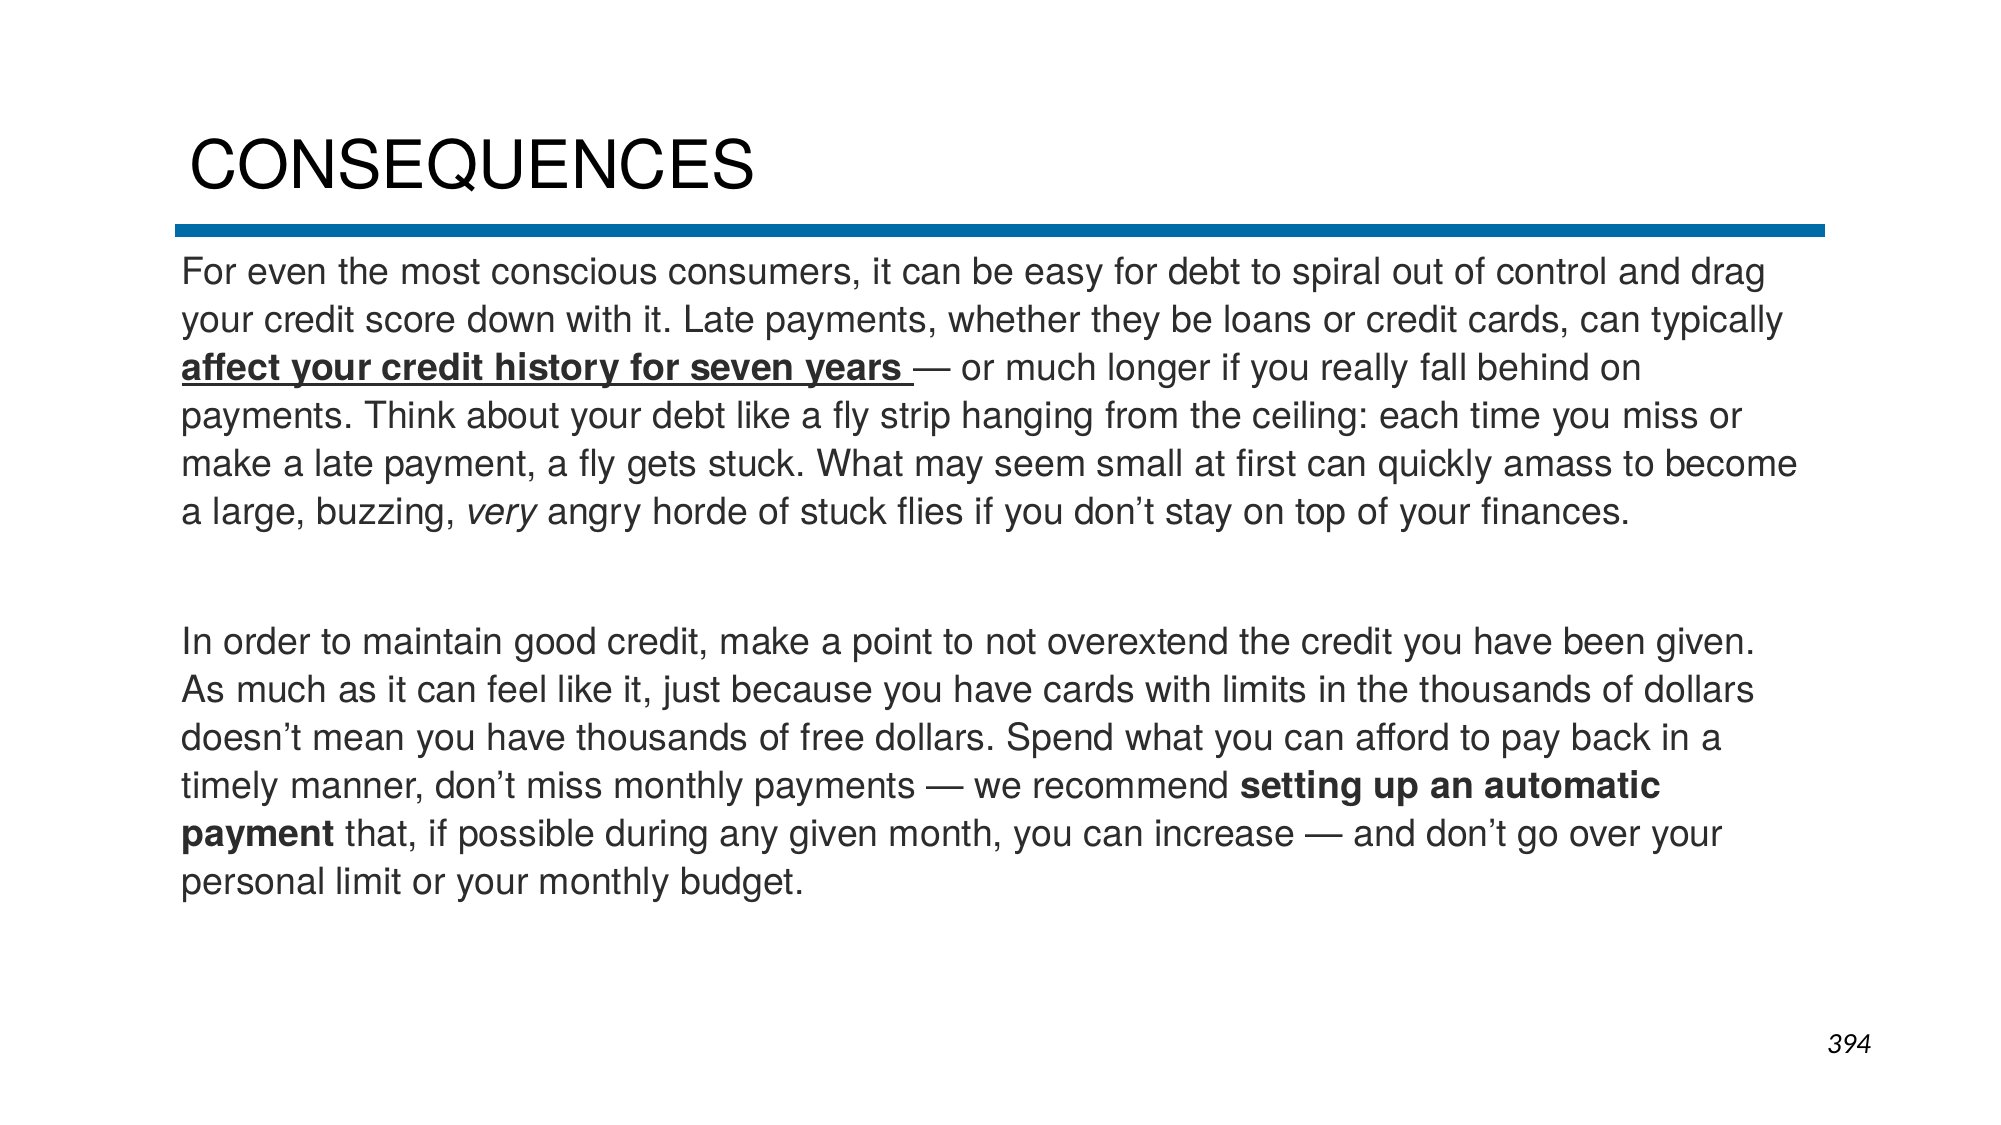

# consequences
For even the most conscious consumers, it can be easy for debt to spiral out of control and drag your credit score down with it. Late payments, whether they be loans or credit cards, can typically affect your credit history for seven years — or much longer if you really fall behind on payments. Think about your debt like a fly strip hanging from the ceiling: each time you miss or make a late payment, a fly gets stuck. What may seem small at first can quickly amass to become a large, buzzing, very angry horde of stuck flies if you don’t stay on top of your finances.

In order to maintain good credit, make a point to not overextend the credit you have been given. As much as it can feel like it, just because you have cards with limits in the thousands of dollars doesn’t mean you have thousands of free dollars. Spend what you can afford to pay back in a timely manner, don’t miss monthly payments — we recommend setting up an automatic payment that, if possible during any given month, you can increase — and don’t go over your personal limit or your monthly budget.